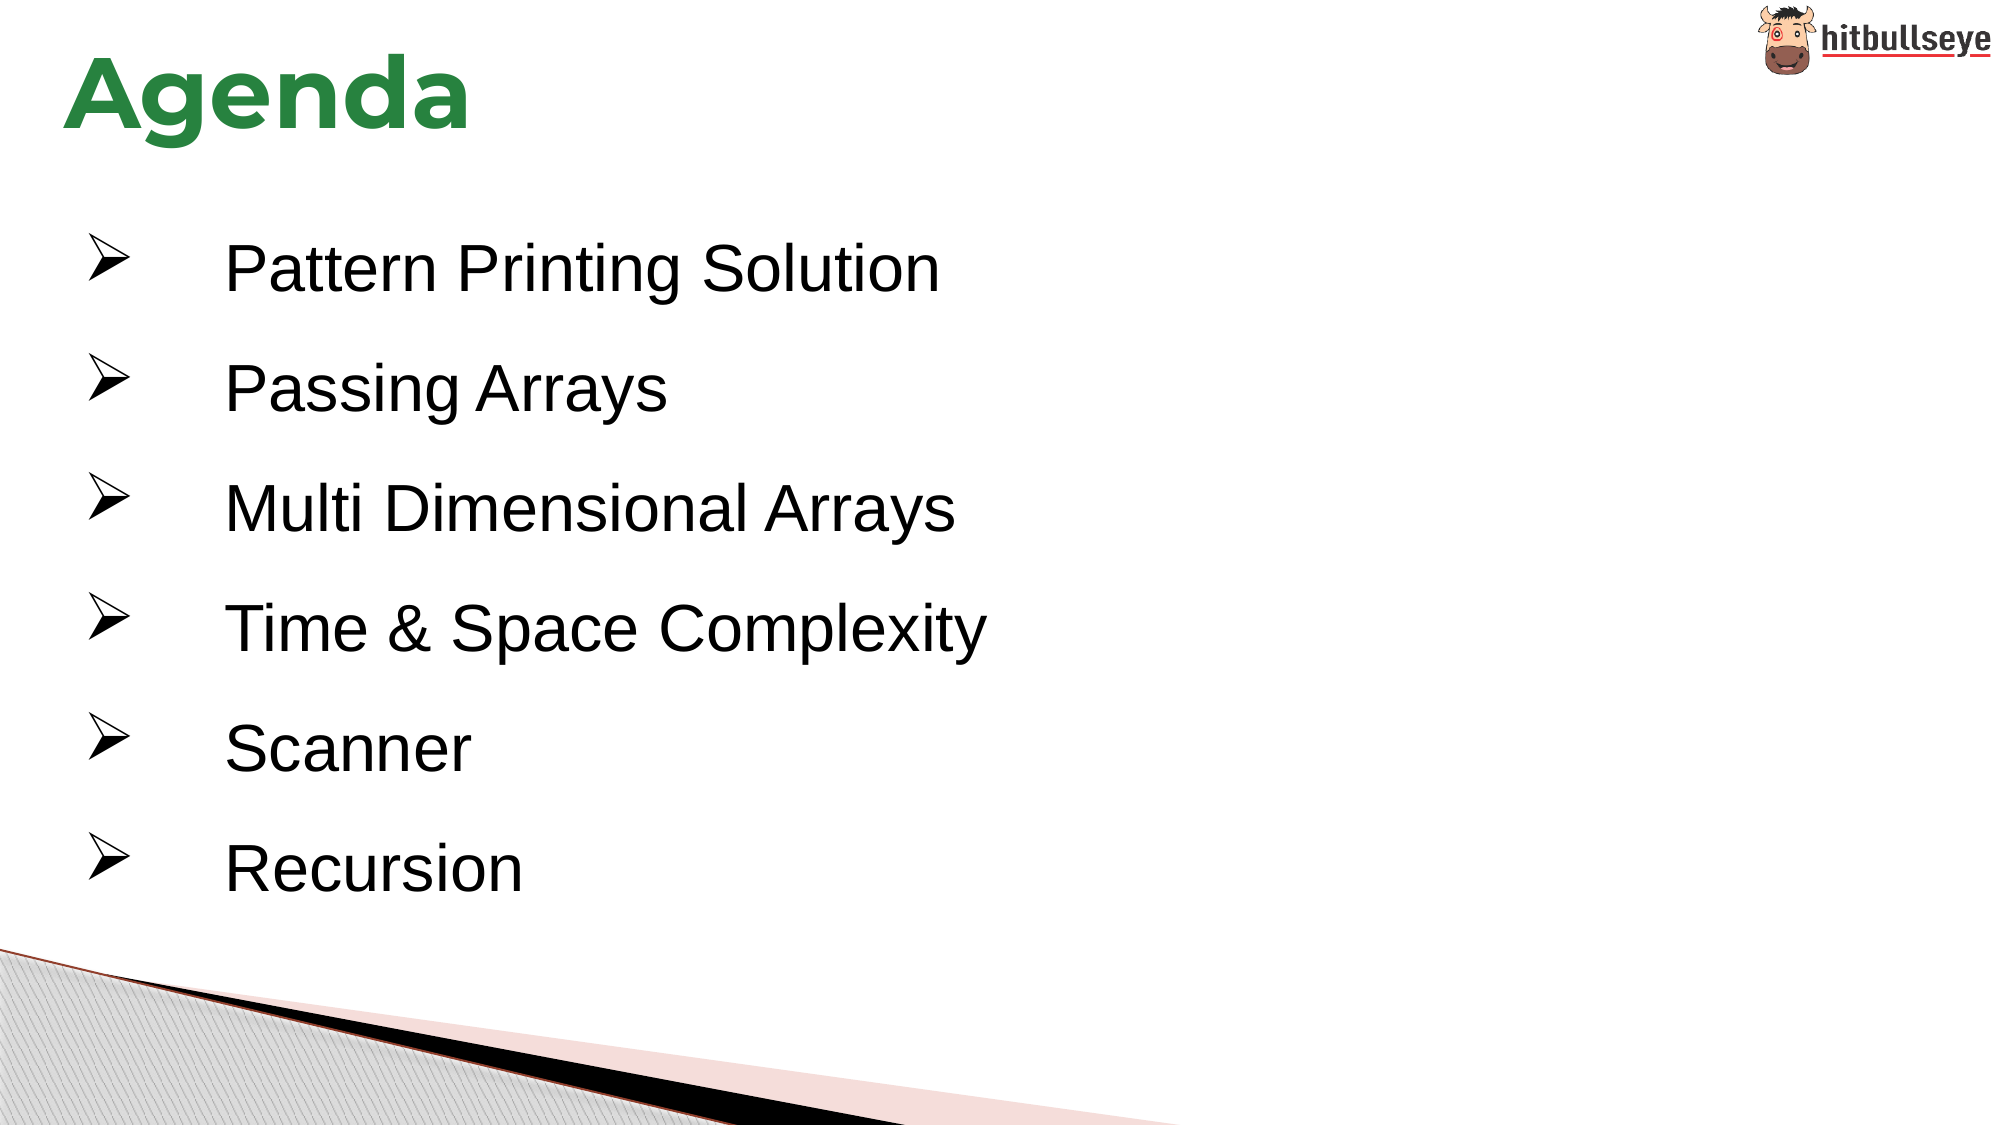

Agenda
Pattern Printing Solution
Passing Arrays
Multi Dimensional Arrays
Time & Space Complexity
Scanner
Recursion